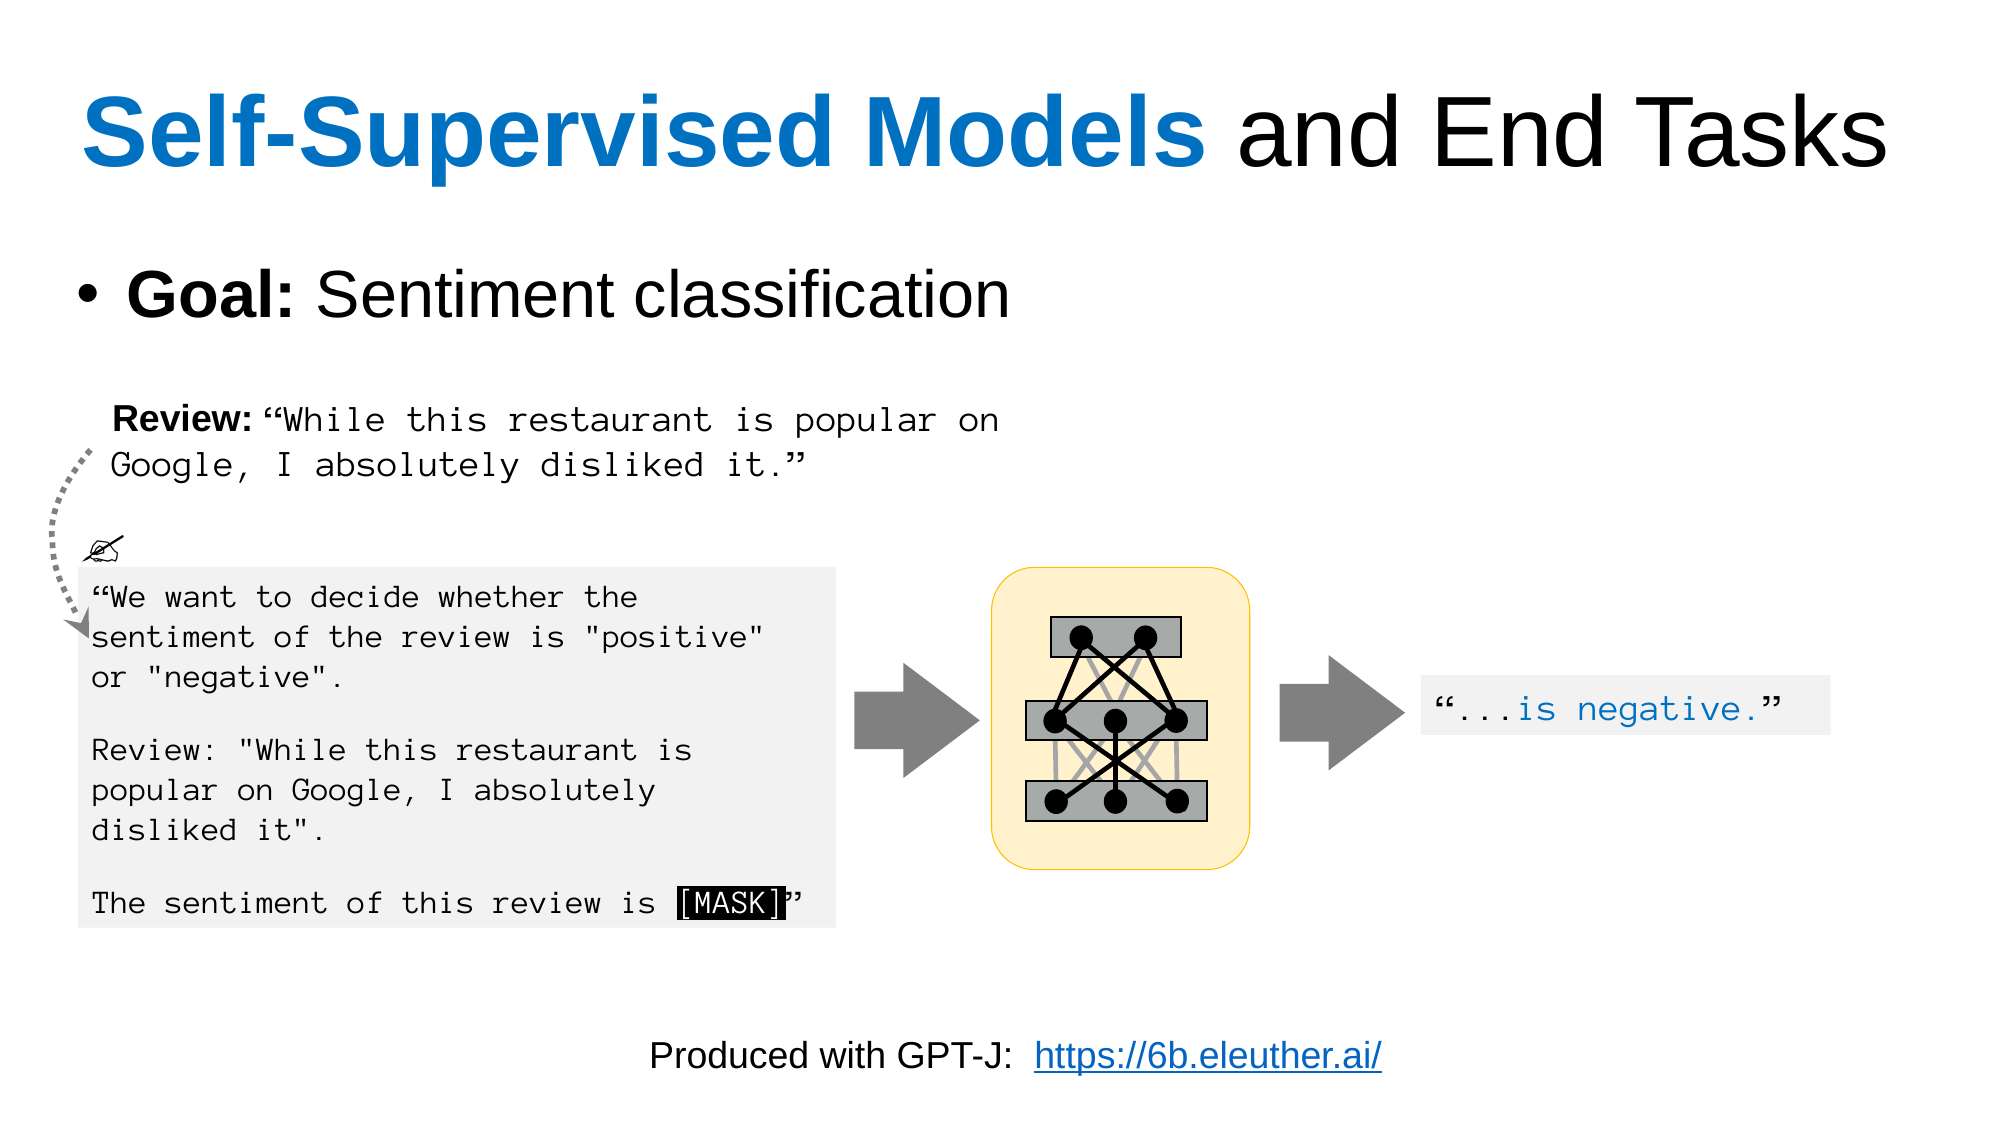

# Self-Supervised Models and End Tasks
Goal: Sentiment classification
Review: “While this restaurant is popular on Google, I absolutely disliked it.”

✍️
“We want to decide whether the sentiment of the review is "positive" or "negative".
Review: "While this restaurant is popular on Google, I absolutely disliked it".
The sentiment of this review is [MASK]”

“...is negative.”
Produced with GPT-J:  https://6b.eleuther.ai/